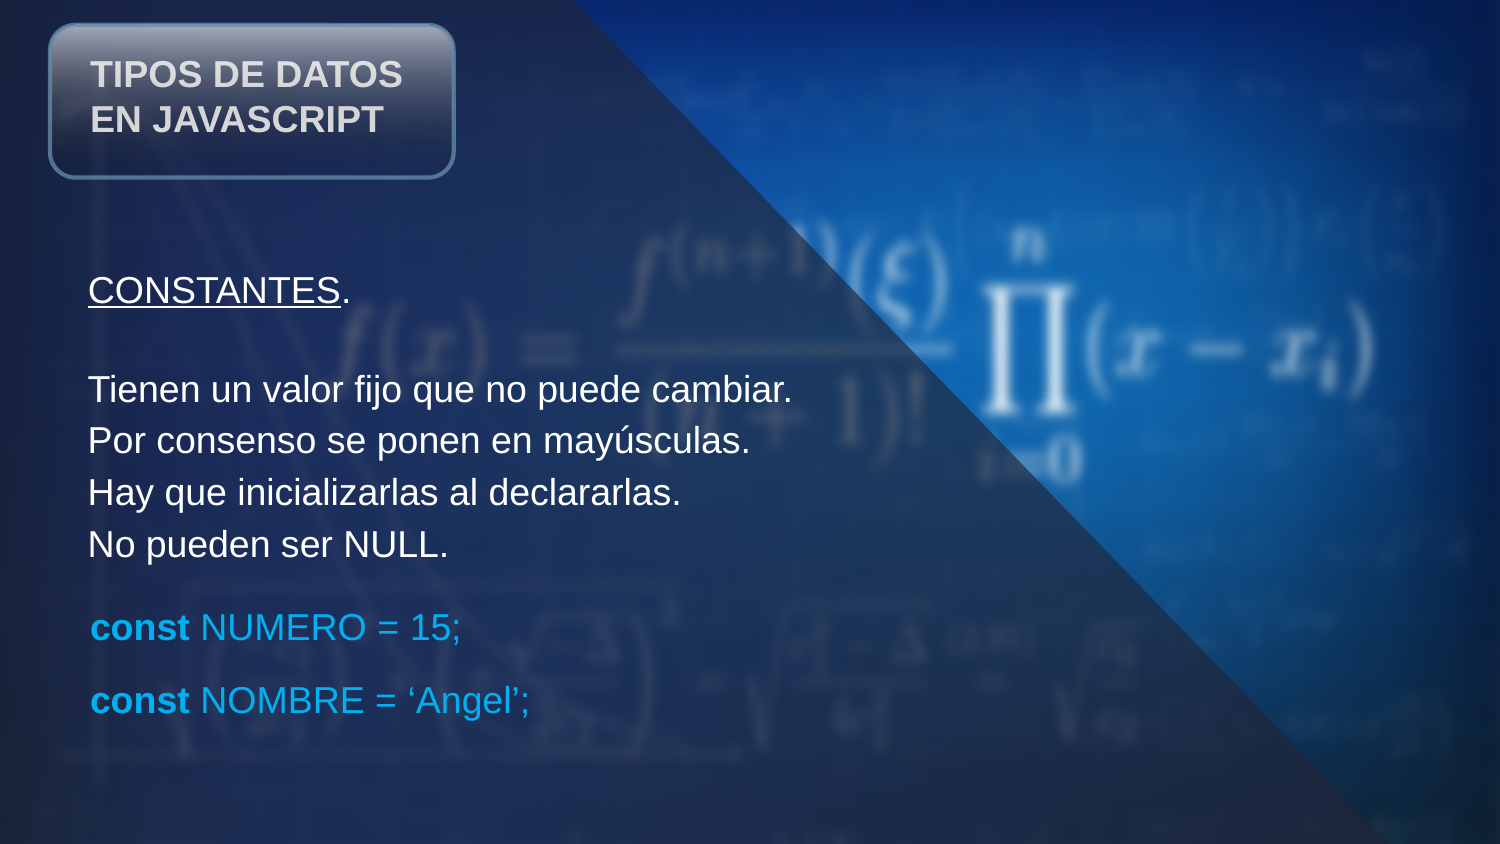

# TIPOS DE DATOS EN JAVASCRIPT
CONSTANTES.
Tienen un valor fijo que no puede cambiar.
Por consenso se ponen en mayúsculas.
Hay que inicializarlas al declararlas.
No pueden ser NULL.
const NUMERO = 15;
const NOMBRE = ‘Angel’;